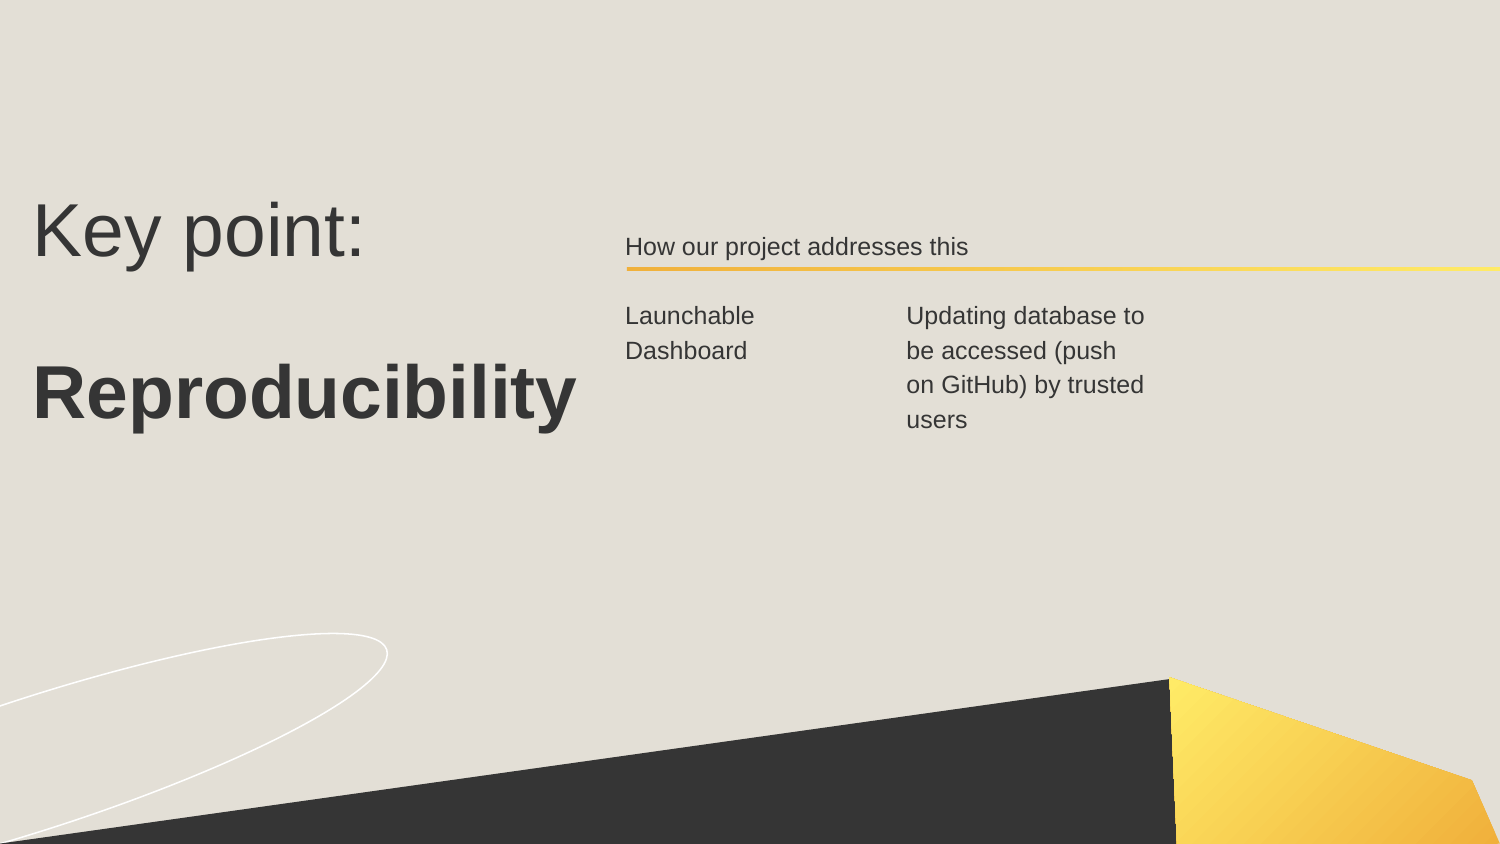

Key point:

Reproducibility

How our project addresses this

# Launchable Dashboard

Updating database to be accessed (push on GitHub) by trusted users